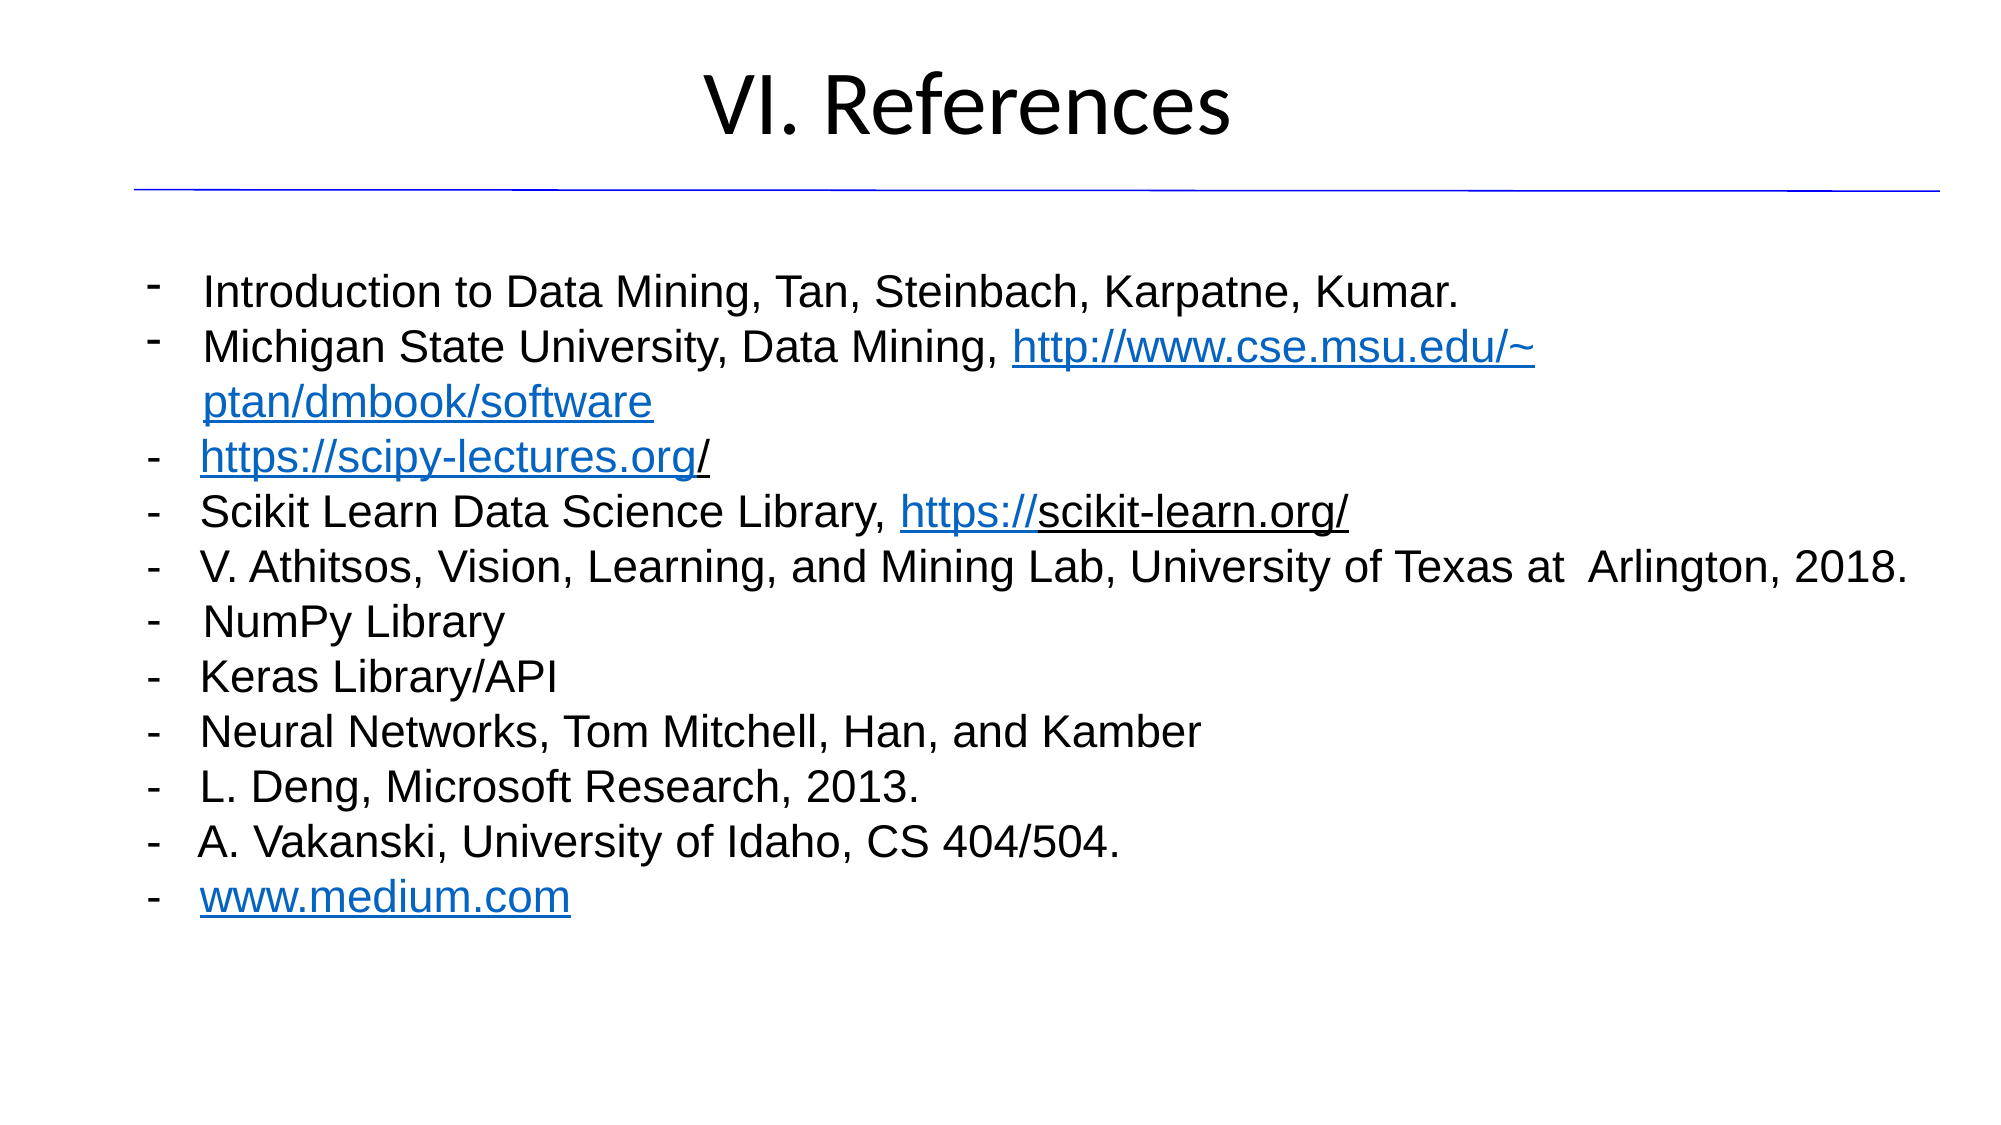

# VI. References
Introduction to Data Mining, Tan, Steinbach, Karpatne, Kumar.
Michigan State University, Data Mining, http://www.cse.msu.edu/~ptan/dmbook/software
-   https://scipy-lectures.org/
-   Scikit Learn Data Science Library, https://scikit-learn.org/
-   V. Athitsos, Vision, Learning, and Mining Lab, University of Texas at  Arlington, 2018.
NumPy Library
-   Keras Library/API
-   Neural Networks, Tom Mitchell, Han, and Kamber
-   L. Deng, Microsoft Research, 2013.
-   A. Vakanski, University of Idaho, CS 404/504.
-   www.medium.com